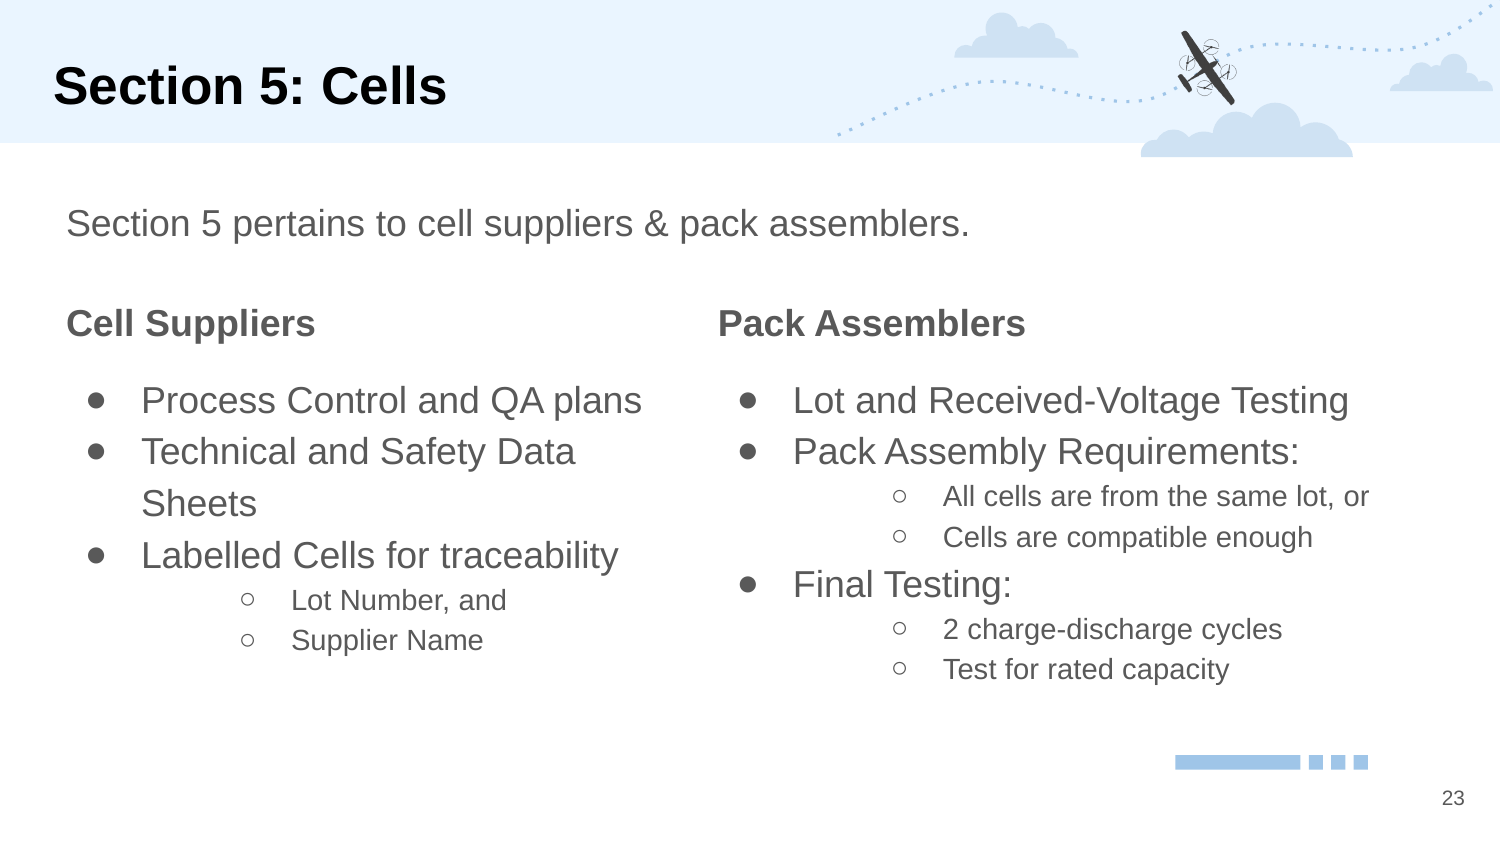

# Section 5: Cells
Section 5 pertains to cell suppliers & pack assemblers.
Cell Suppliers
Process Control and QA plans
Technical and Safety Data Sheets
Labelled Cells for traceability
Lot Number, and
Supplier Name
Pack Assemblers
Lot and Received-Voltage Testing
Pack Assembly Requirements:
All cells are from the same lot, or
Cells are compatible enough
Final Testing:
2 charge-discharge cycles
Test for rated capacity
23